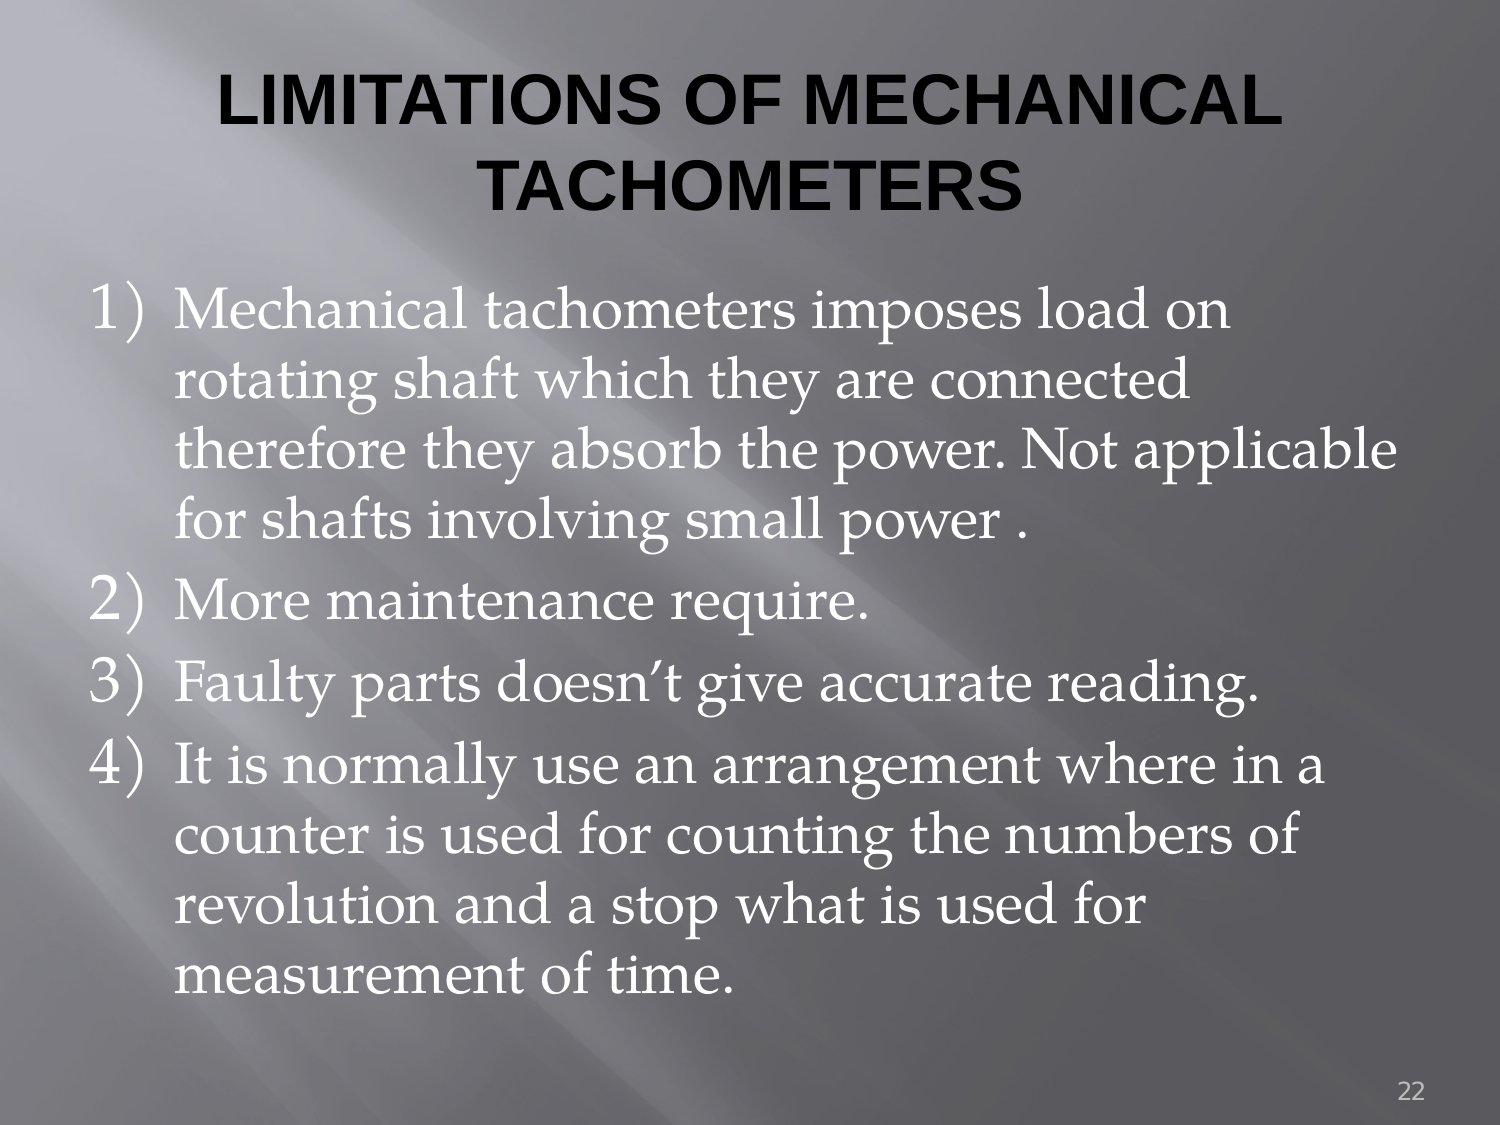

# LIMITATIONS OF MECHANICAL TACHOMETERS
Mechanical tachometers imposes load on rotating shaft which they are connected therefore they absorb the power. Not applicable for shafts involving small power .
More maintenance require.
Faulty parts doesn’t give accurate reading.
It is normally use an arrangement where in a counter is used for counting the numbers of revolution and a stop what is used for measurement of time.

22